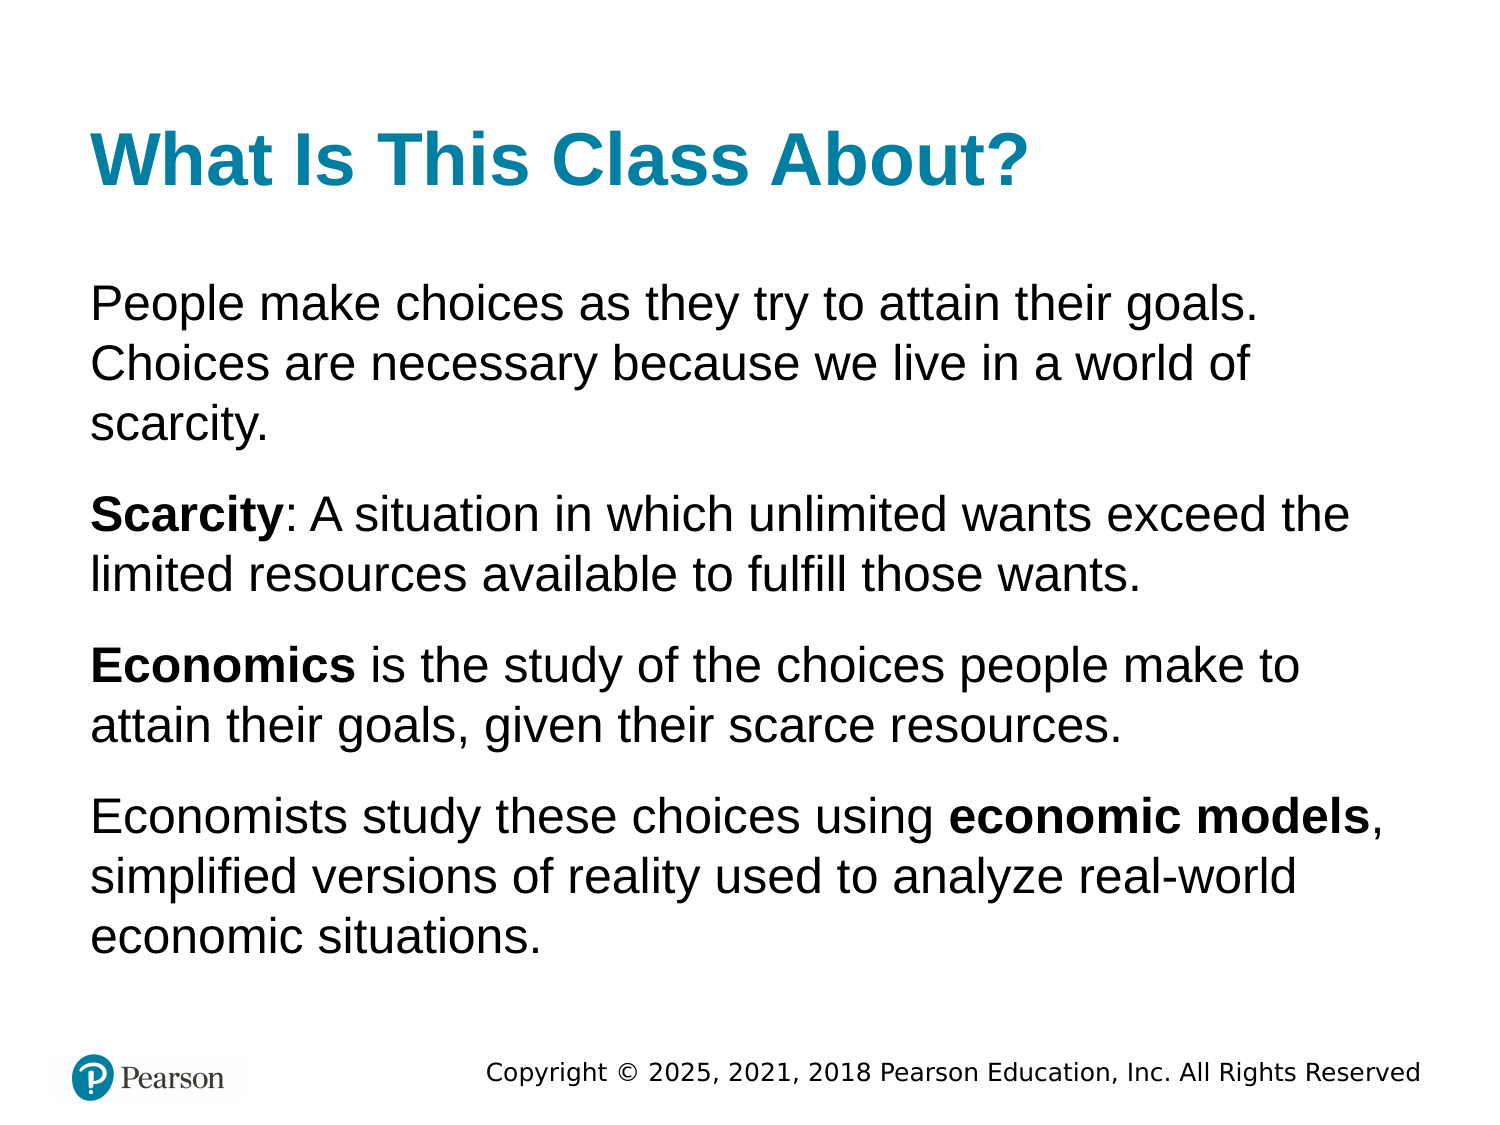

# What Is This Class About?
People make choices as they try to attain their goals. Choices are necessary because we live in a world of scarcity.
Scarcity: A situation in which unlimited wants exceed the limited resources available to fulfill those wants.
Economics is the study of the choices people make to attain their goals, given their scarce resources.
Economists study these choices using economic models, simplified versions of reality used to analyze real-world economic situations.